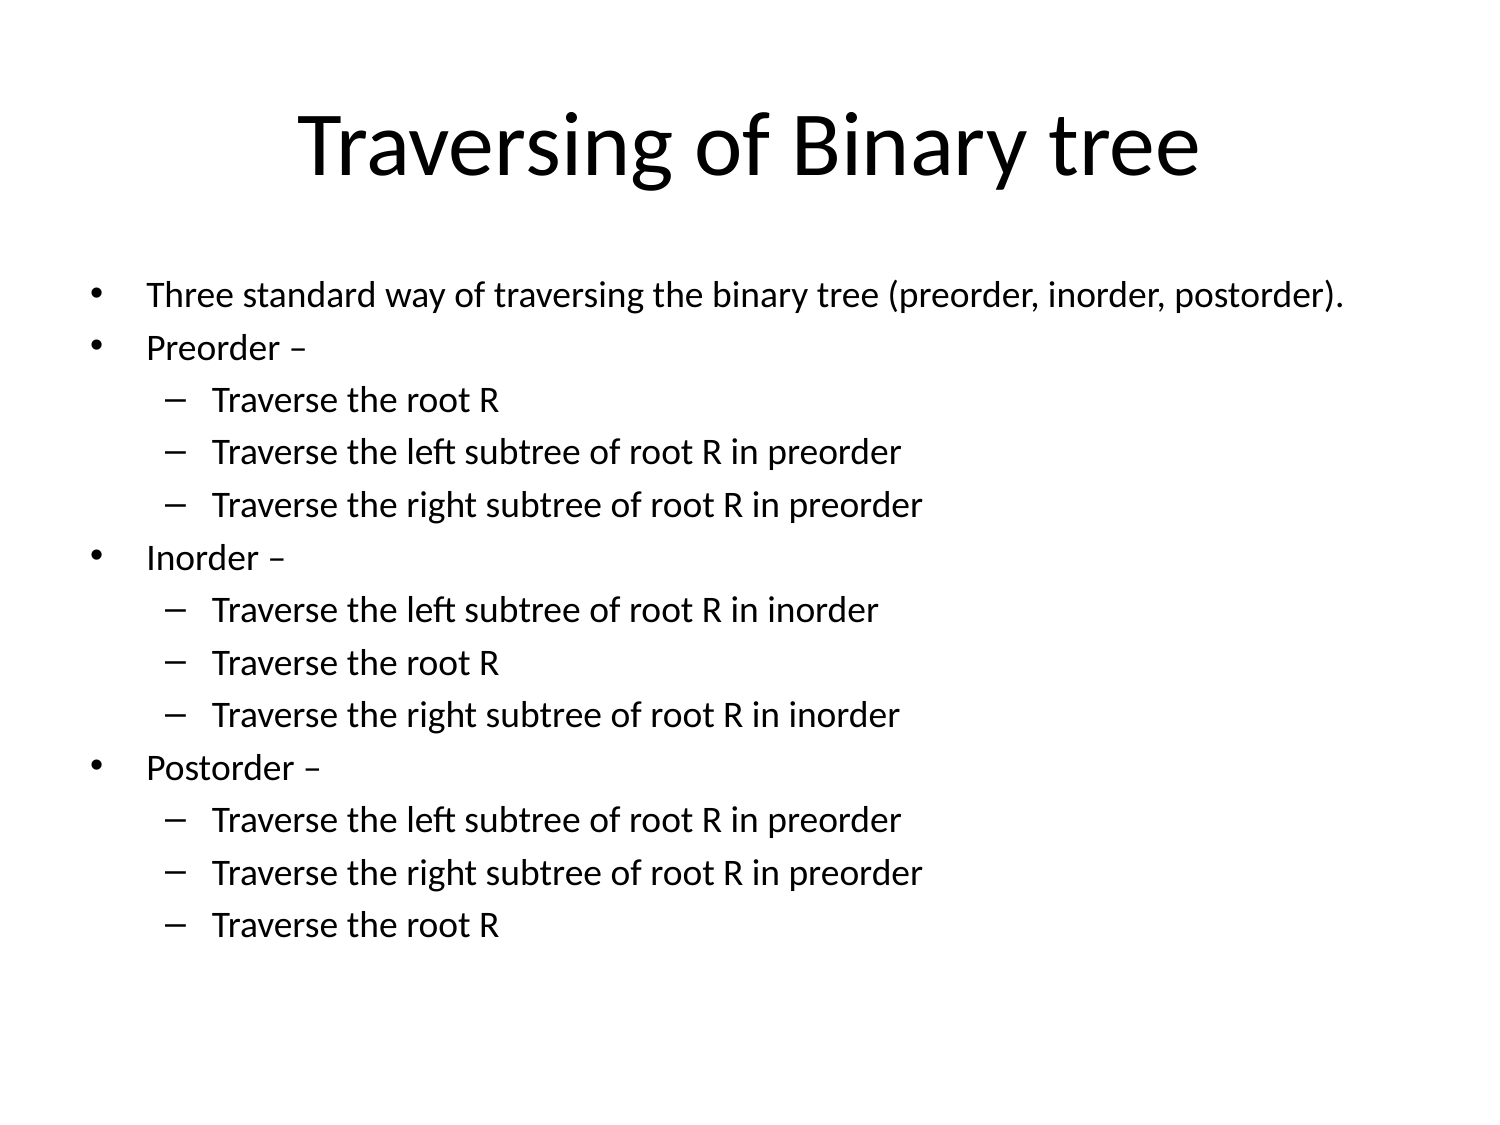

# Traversing of Binary tree
Three standard way of traversing the binary tree (preorder, inorder, postorder).
Preorder –
Traverse the root R
Traverse the left subtree of root R in preorder
Traverse the right subtree of root R in preorder
Inorder –
Traverse the left subtree of root R in inorder
Traverse the root R
Traverse the right subtree of root R in inorder
Postorder –
Traverse the left subtree of root R in preorder
Traverse the right subtree of root R in preorder
Traverse the root R